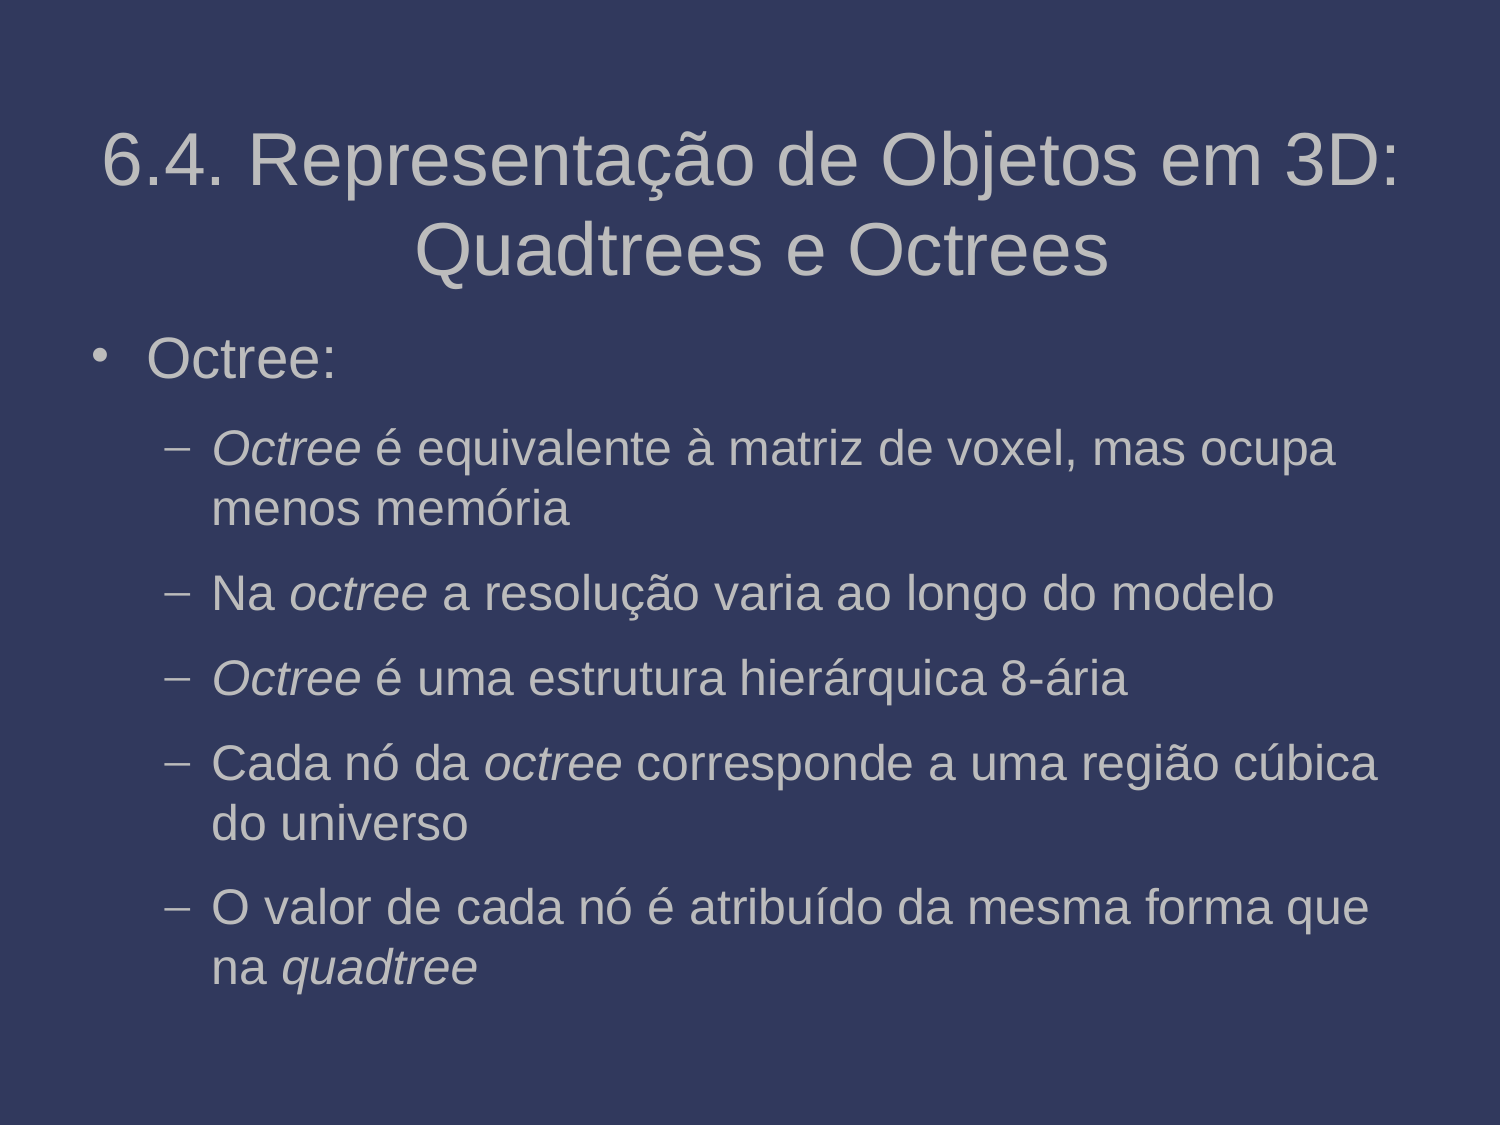

# 6.4. Representação de Objetos em 3D:  Quadtrees e Octrees
Octree:
Octree é equivalente à matriz de voxel, mas ocupa menos memória
Na octree a resolução varia ao longo do modelo
Octree é uma estrutura hierárquica 8-ária
Cada nó da octree corresponde a uma região cúbica do universo
O valor de cada nó é atribuído da mesma forma que na quadtree